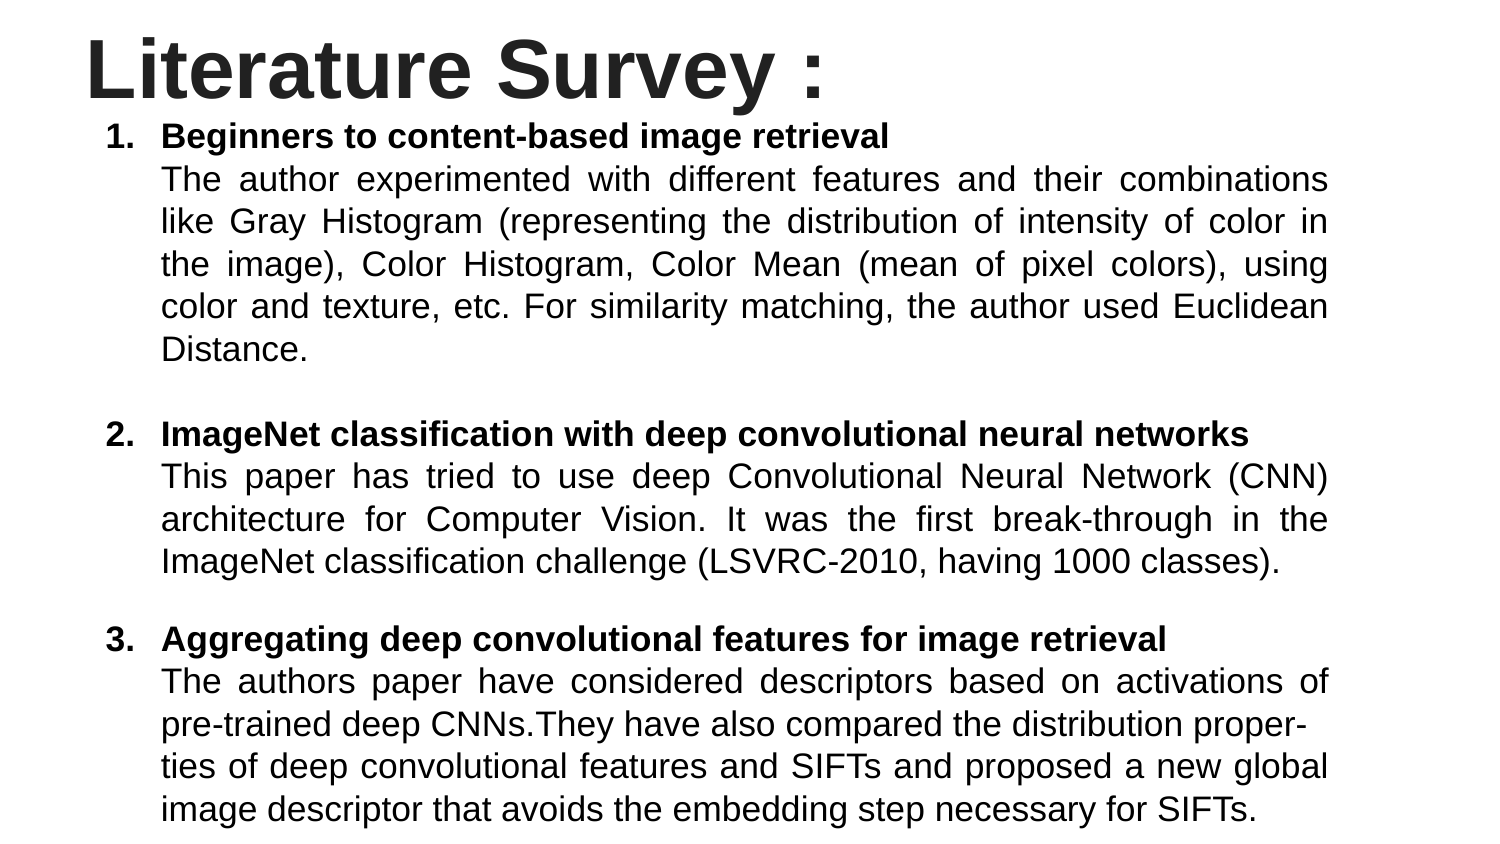

# Literature Survey :
Beginners to content-based image retrieval
The author experimented with different features and their combinations like Gray Histogram (representing the distribution of intensity of color in the image), Color Histogram, Color Mean (mean of pixel colors), using color and texture, etc. For similarity matching, the author used Euclidean Distance.

ImageNet classification with deep convolutional neural networks
This paper has tried to use deep Convolutional Neural Network (CNN) architecture for Computer Vision. It was the first break-through in the ImageNet classification challenge (LSVRC-2010, having 1000 classes).

Aggregating deep convolutional features for image retrieval
The authors paper have considered descriptors based on activations of pre-trained deep CNNs.They have also compared the distribution proper-
ties of deep convolutional features and SIFTs and proposed a new global image descriptor that avoids the embedding step necessary for SIFTs.